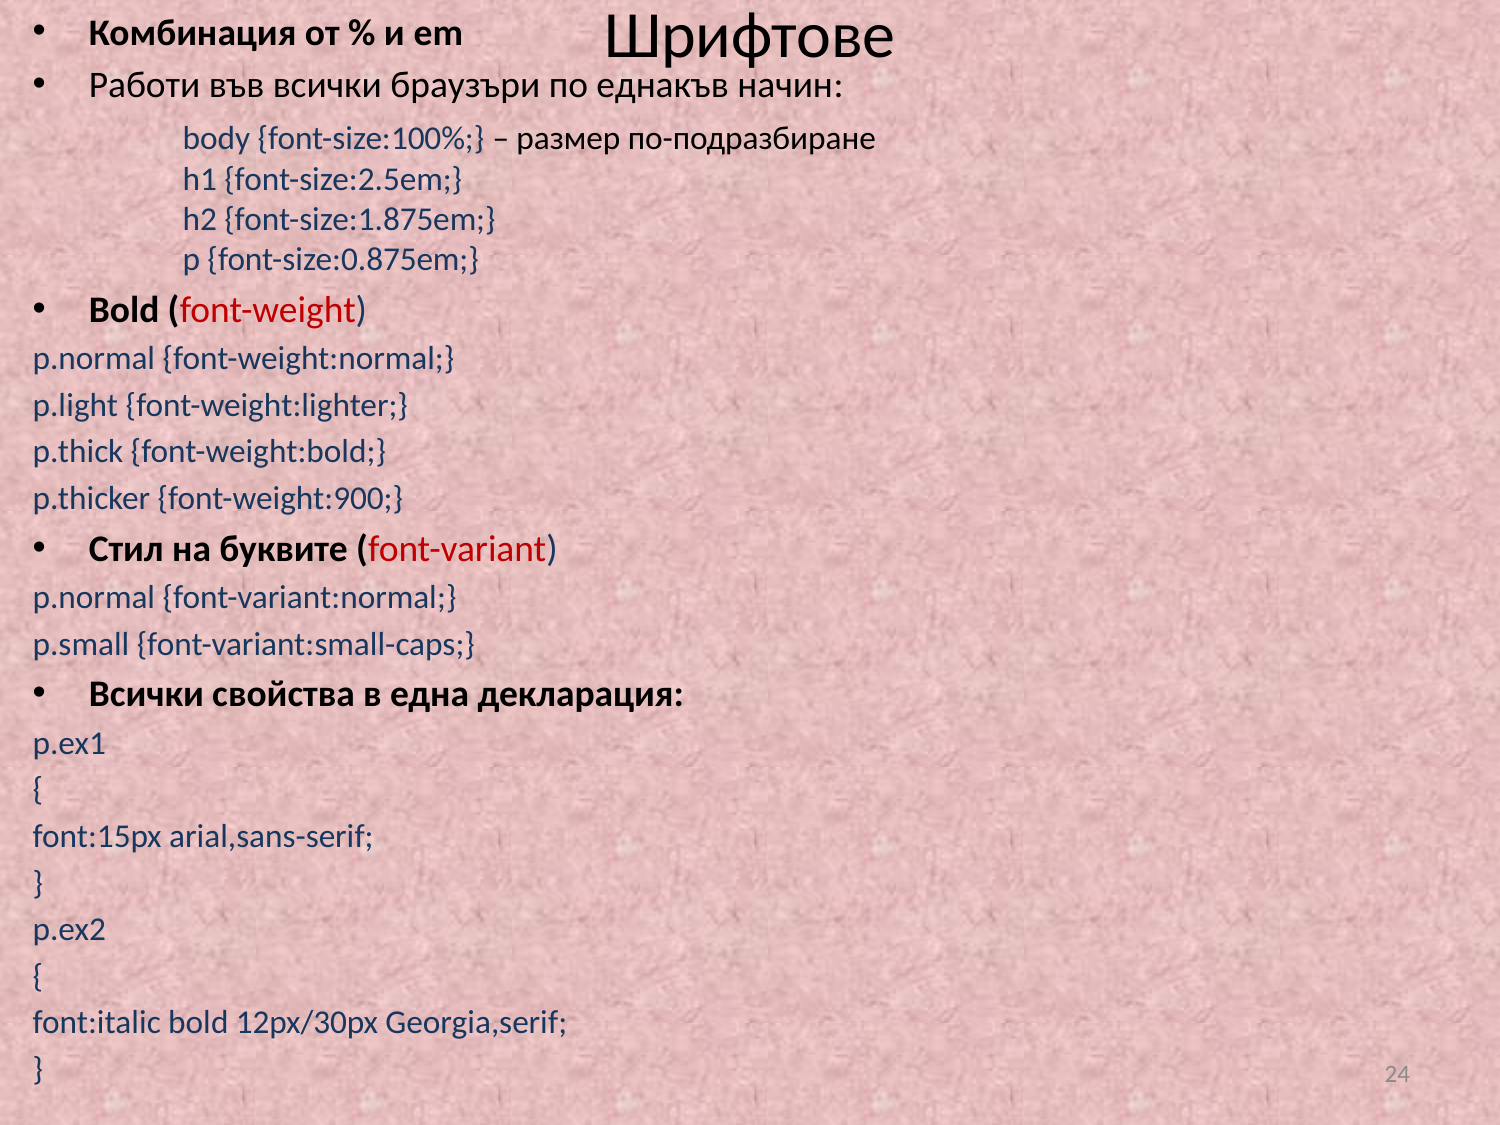

Комбинация от % и em
Работи във всички браузъри по еднакъв начин:
	body {font-size:100%;} – размер по-подразбиране
	h1 {font-size:2.5em;}
	h2 {font-size:1.875em;}
	p {font-size:0.875em;}
Bold (font-weight)
p.normal {font-weight:normal;}
p.light {font-weight:lighter;}
p.thick {font-weight:bold;}
p.thicker {font-weight:900;}
Стил на буквите (font-variant)
p.normal {font-variant:normal;}
p.small {font-variant:small-caps;}
Всички свойства в една декларация:
p.ex1
{
font:15px arial,sans-serif;
}
p.ex2
{
font:italic bold 12px/30px Georgia,serif;
}
# Шрифтове
24